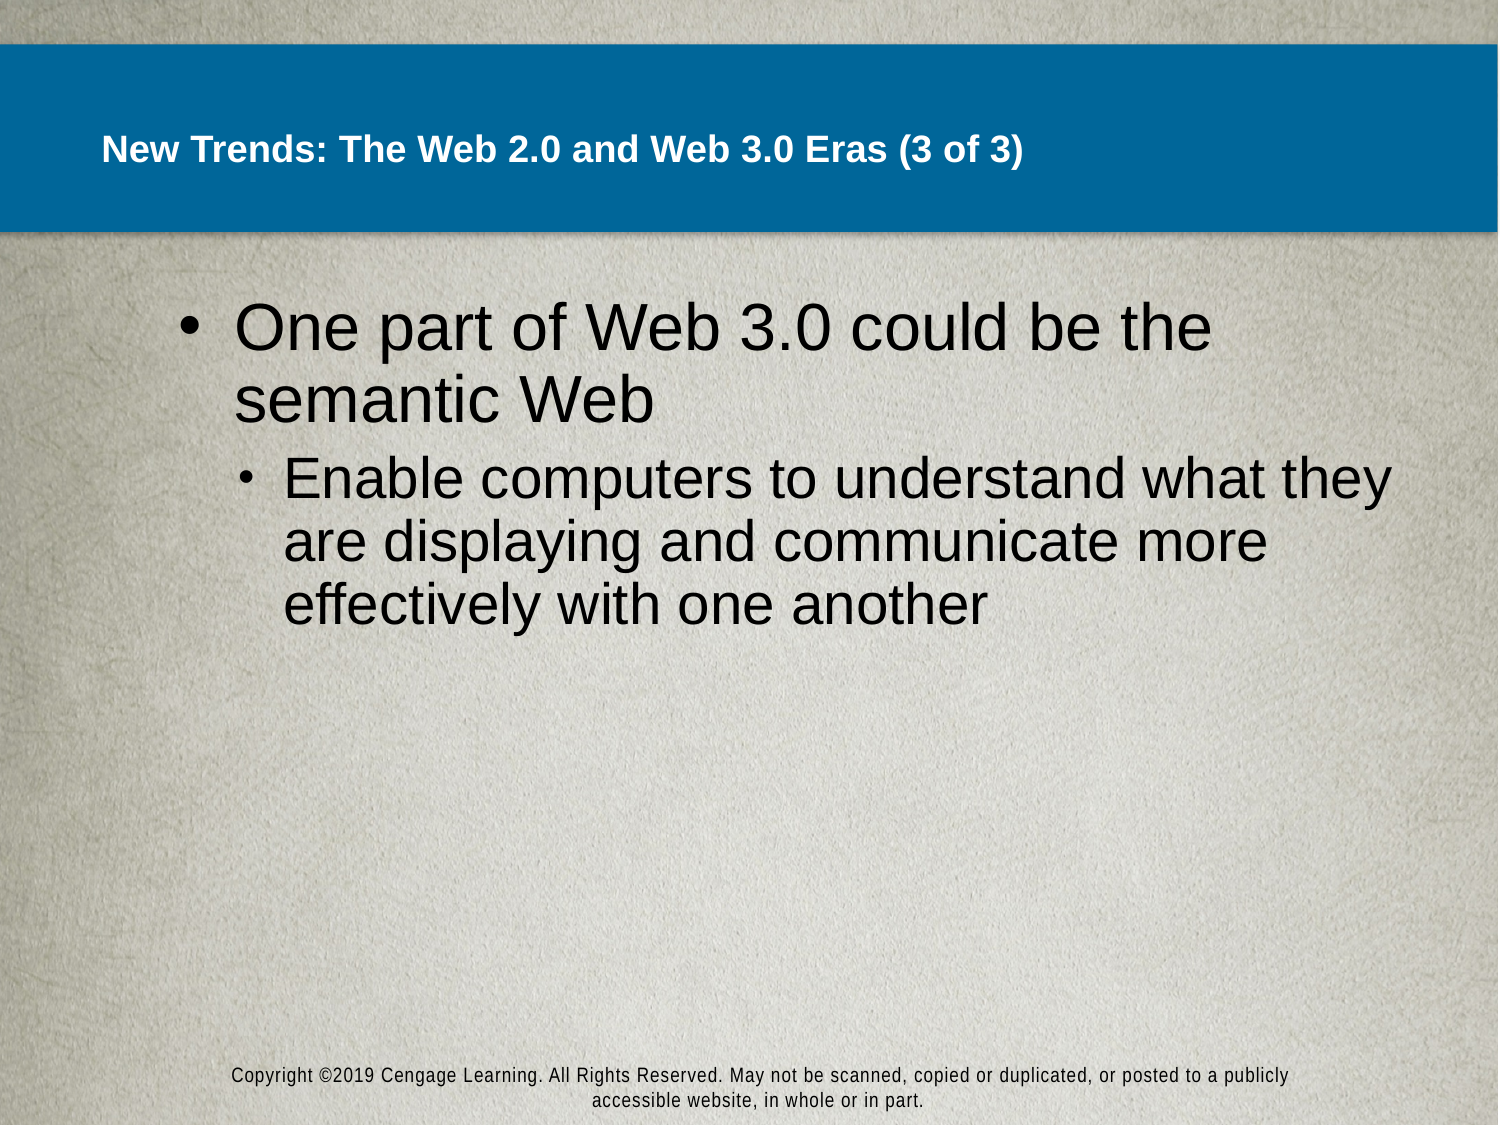

# New Trends: The Web 2.0 and Web 3.0 Eras (3 of 3)
One part of Web 3.0 could be the semantic Web
Enable computers to understand what they are displaying and communicate more effectively with one another